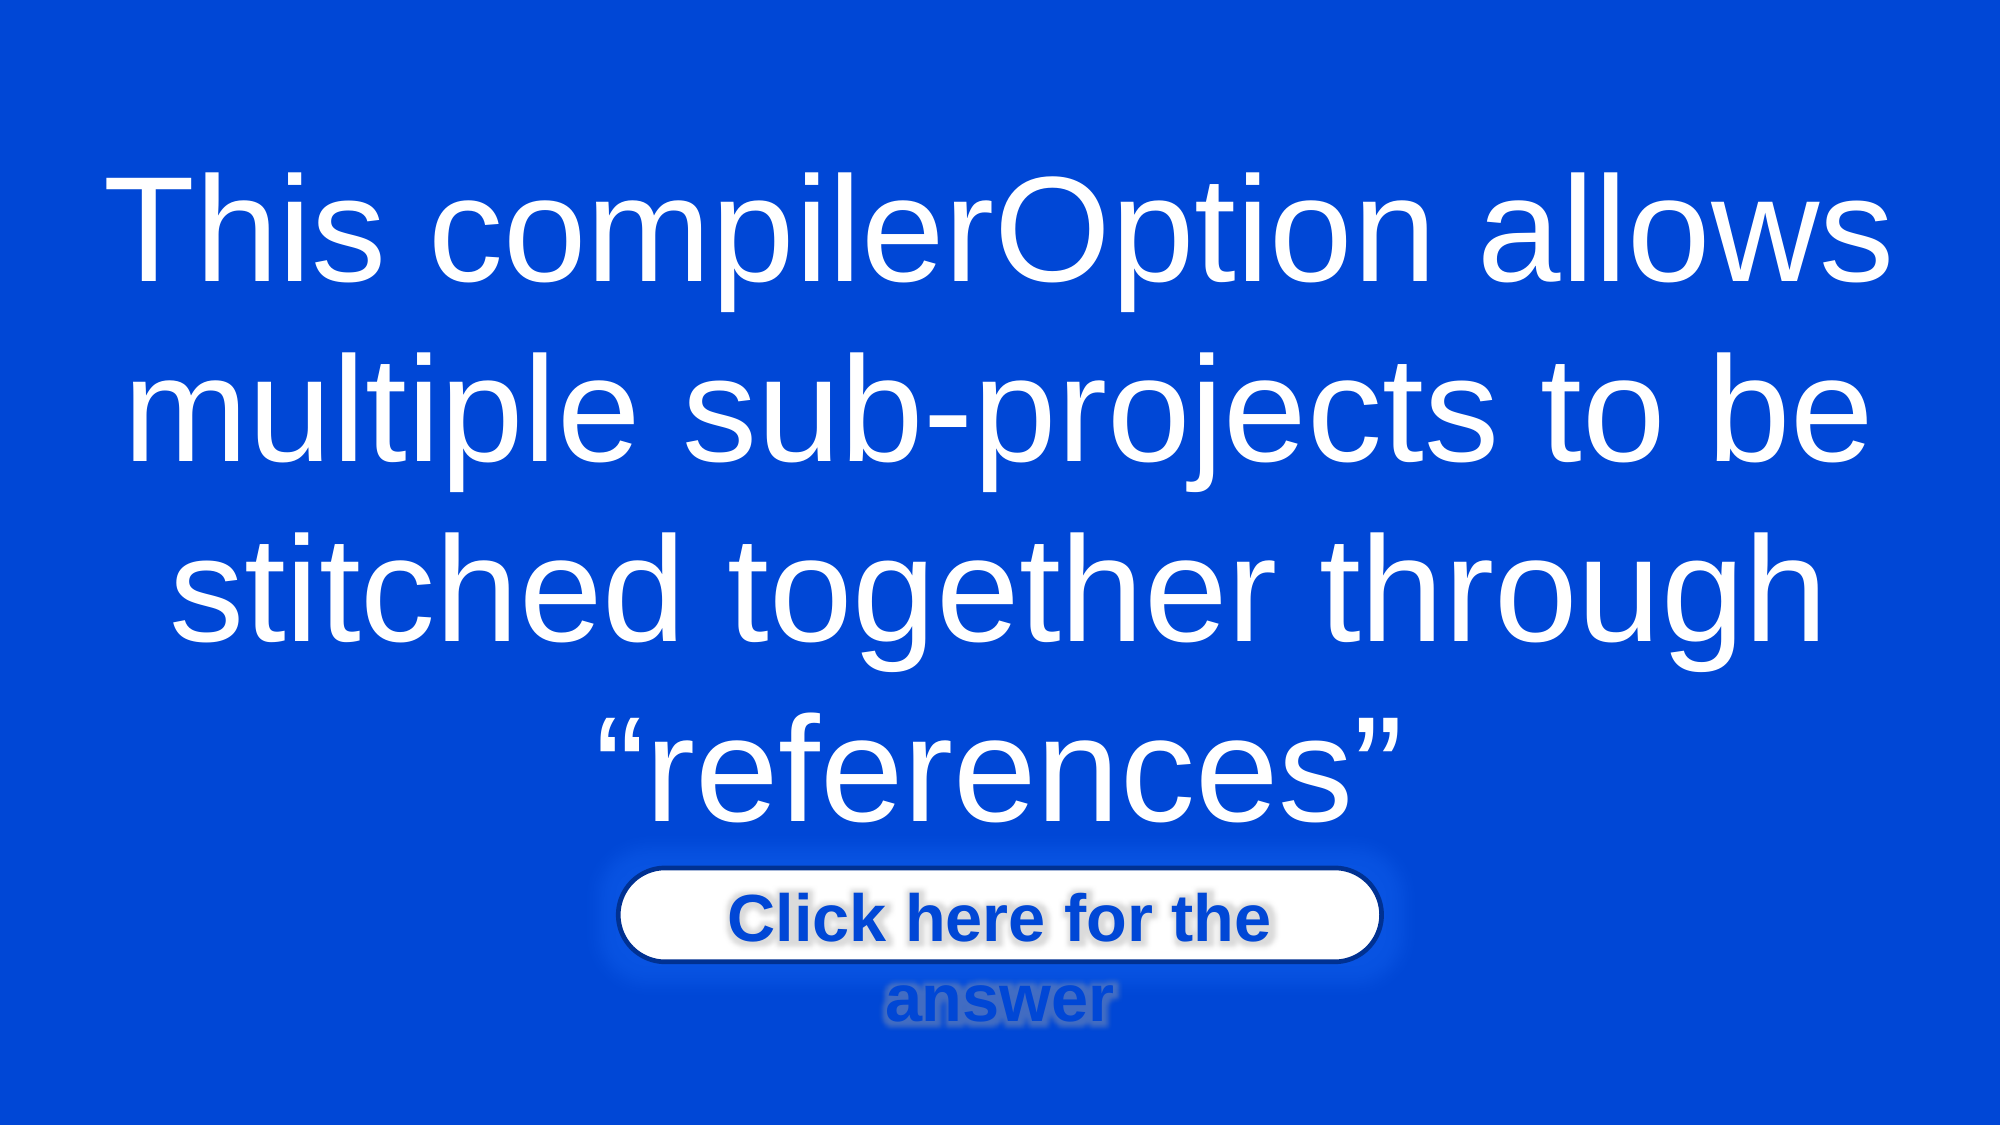

This compilerOption allows multiple sub-projects to be stitched together through “references”
Click here for the answer